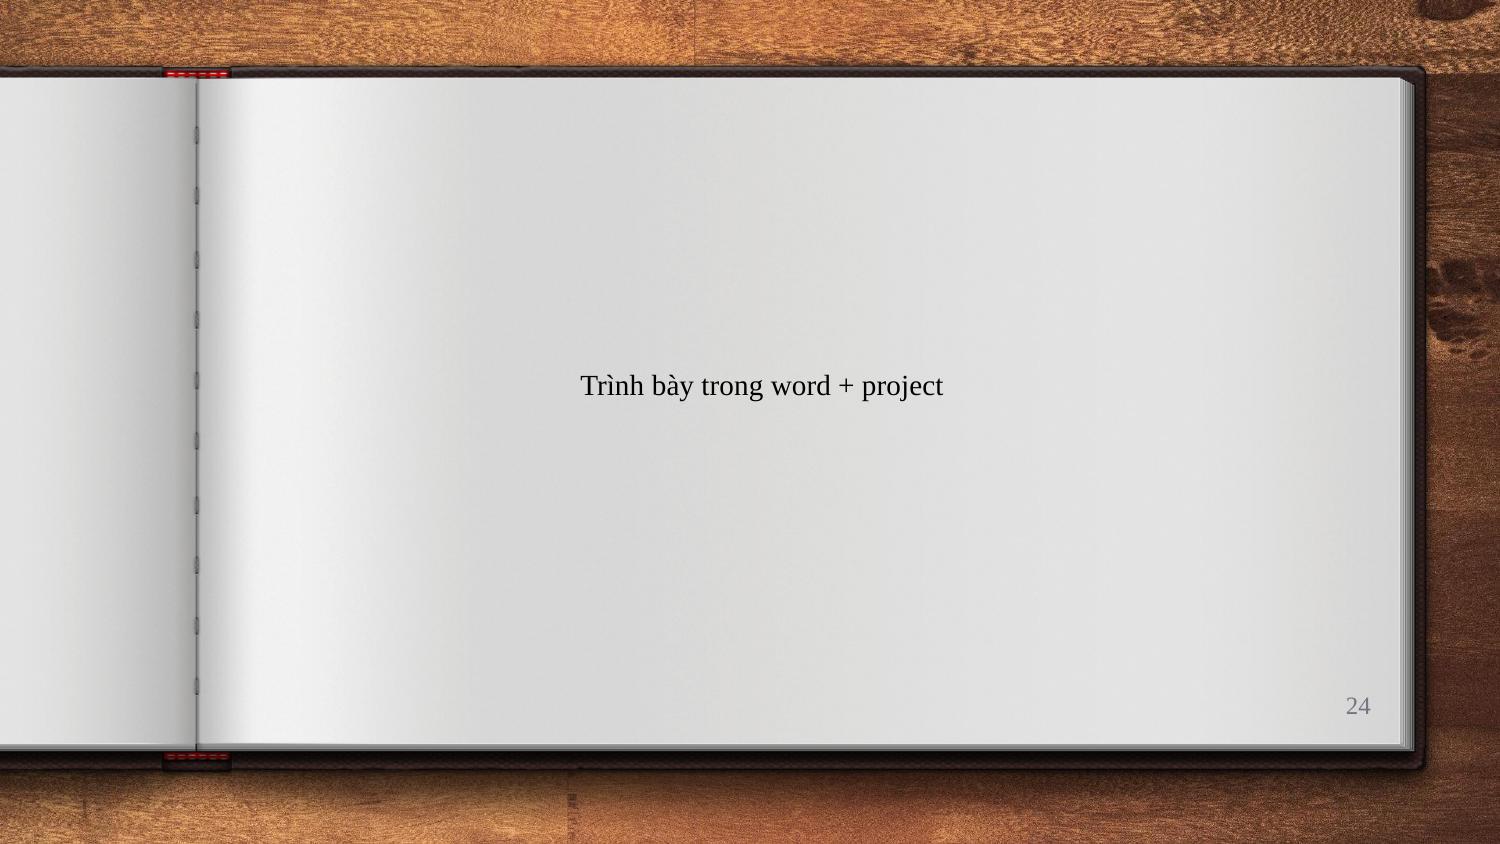

Trình bày trong word + project
24